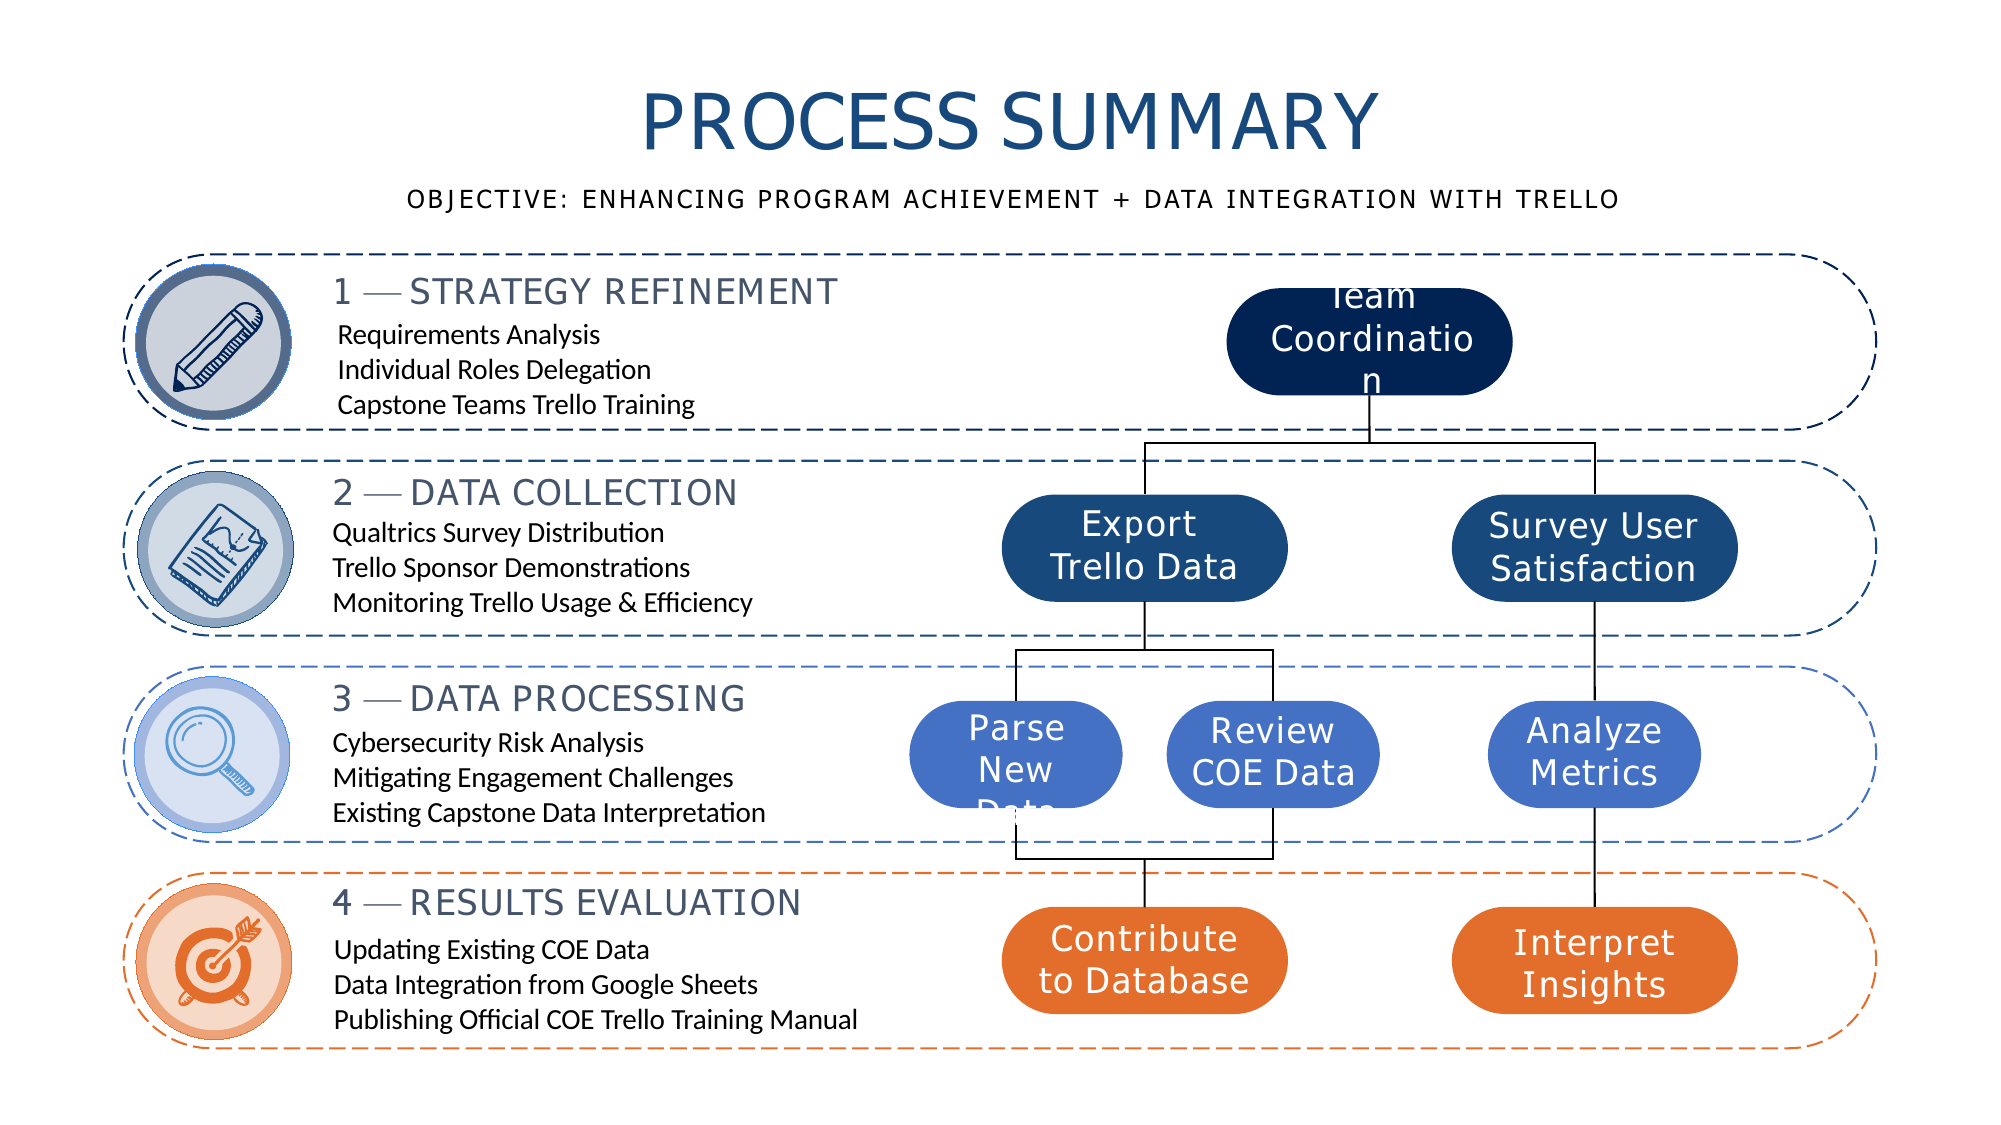

PROCESS SUMMARY
OBJECTIVE: ENHANCING PROGRAM ACHIEVEMENT + DATA INTEGRATION WITH TRELLO

1 ⎯ STRATEGY REFINEMENT

Team Coordination

Requirements Analysis
Individual Roles Delegation
Capstone Teams Trello Training

2 ⎯ DATA COLLECTION

Export
Trello Data

Survey User
Satisfaction

Qualtrics Survey Distribution
Trello Sponsor Demonstrations
Monitoring Trello Usage & Efficiency

3 ⎯ DATA PROCESSING

Parse
New Data
Review
COE Data
Analyze Metrics

Cybersecurity Risk Analysis
Mitigating Engagement Challenges
Existing Capstone Data Interpretation

4 ⎯ RESULTS EVALUATION

Contribute to Database
Interpret Insights

Updating Existing COE Data
Data Integration from Google Sheets
Publishing Official COE Trello Training Manual